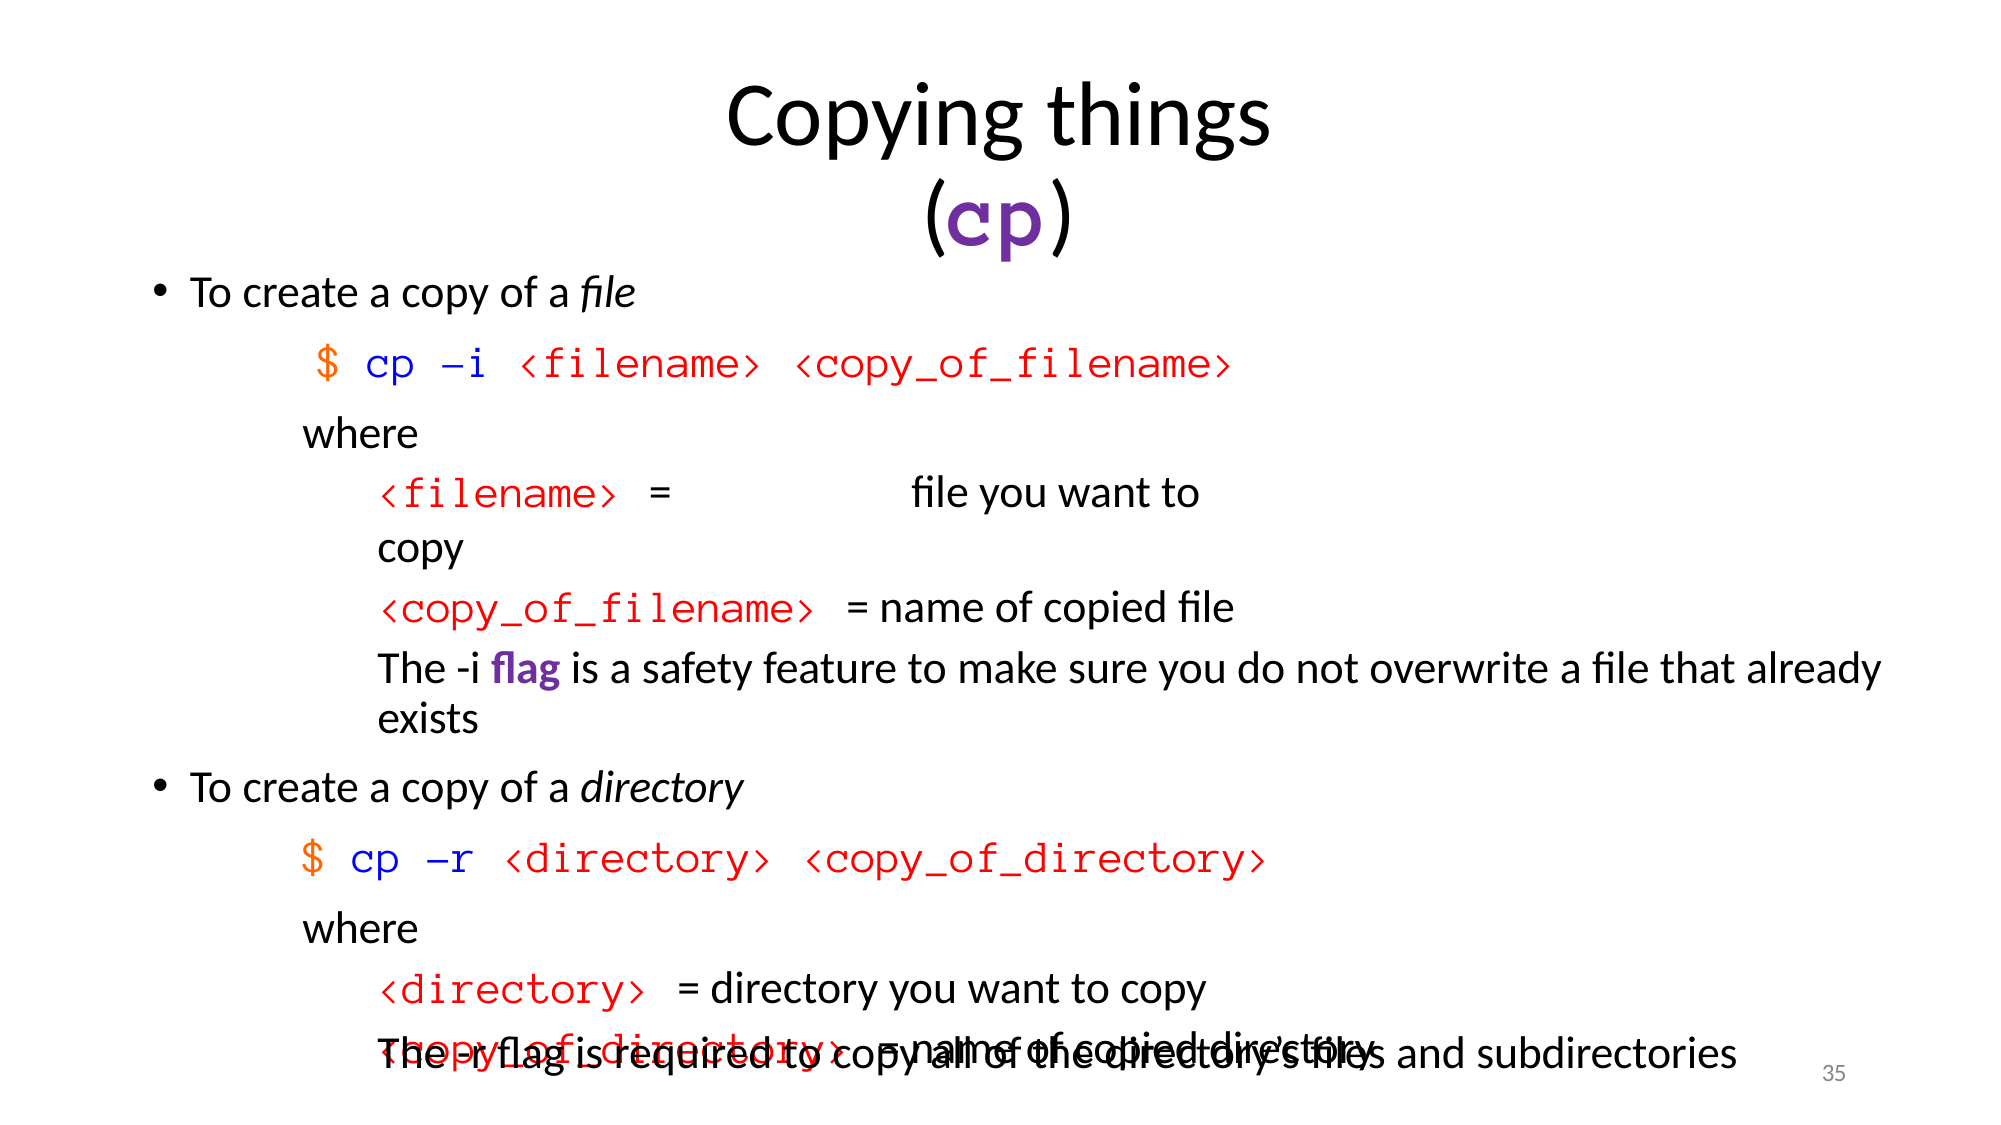

# Copying things (cp)
To create a copy of a file
$ cp –i <filename> <copy_of_filename>
where
<filename> =	file you want to copy
<copy_of_filename> = name of copied file
The -i flag is a safety feature to make sure you do not overwrite a file that already exists
To create a copy of a directory
$ cp -r <directory> <copy_of_directory>
where
<directory> = directory you want to copy
<copy_of_directory> = name of copied directory
The -r flag is required to copy all of the directory’s files and subdirectories
35